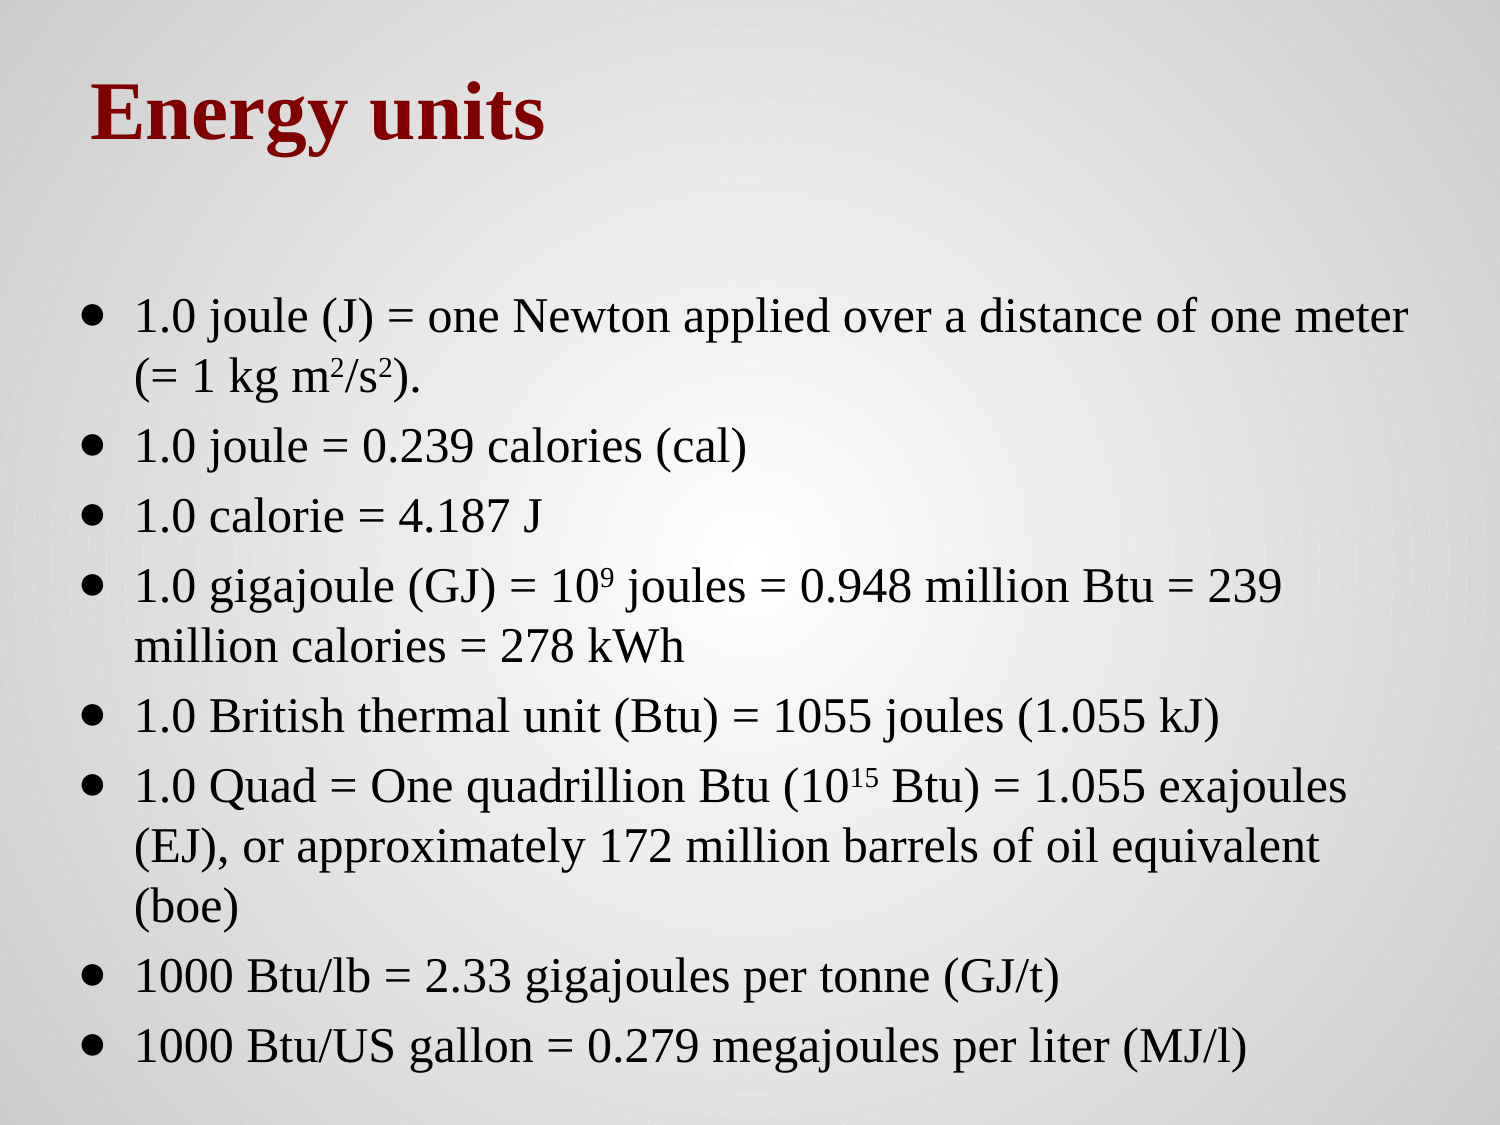

# Energy units
1.0 joule (J) = one Newton applied over a distance of one meter (= 1 kg m2/s2).
1.0 joule = 0.239 calories (cal)
1.0 calorie = 4.187 J
1.0 gigajoule (GJ) = 109 joules = 0.948 million Btu = 239 million calories = 278 kWh
1.0 British thermal unit (Btu) = 1055 joules (1.055 kJ)
1.0 Quad = One quadrillion Btu (1015 Btu) = 1.055 exajoules (EJ), or approximately 172 million barrels of oil equivalent (boe)
1000 Btu/lb = 2.33 gigajoules per tonne (GJ/t)
1000 Btu/US gallon = 0.279 megajoules per liter (MJ/l)